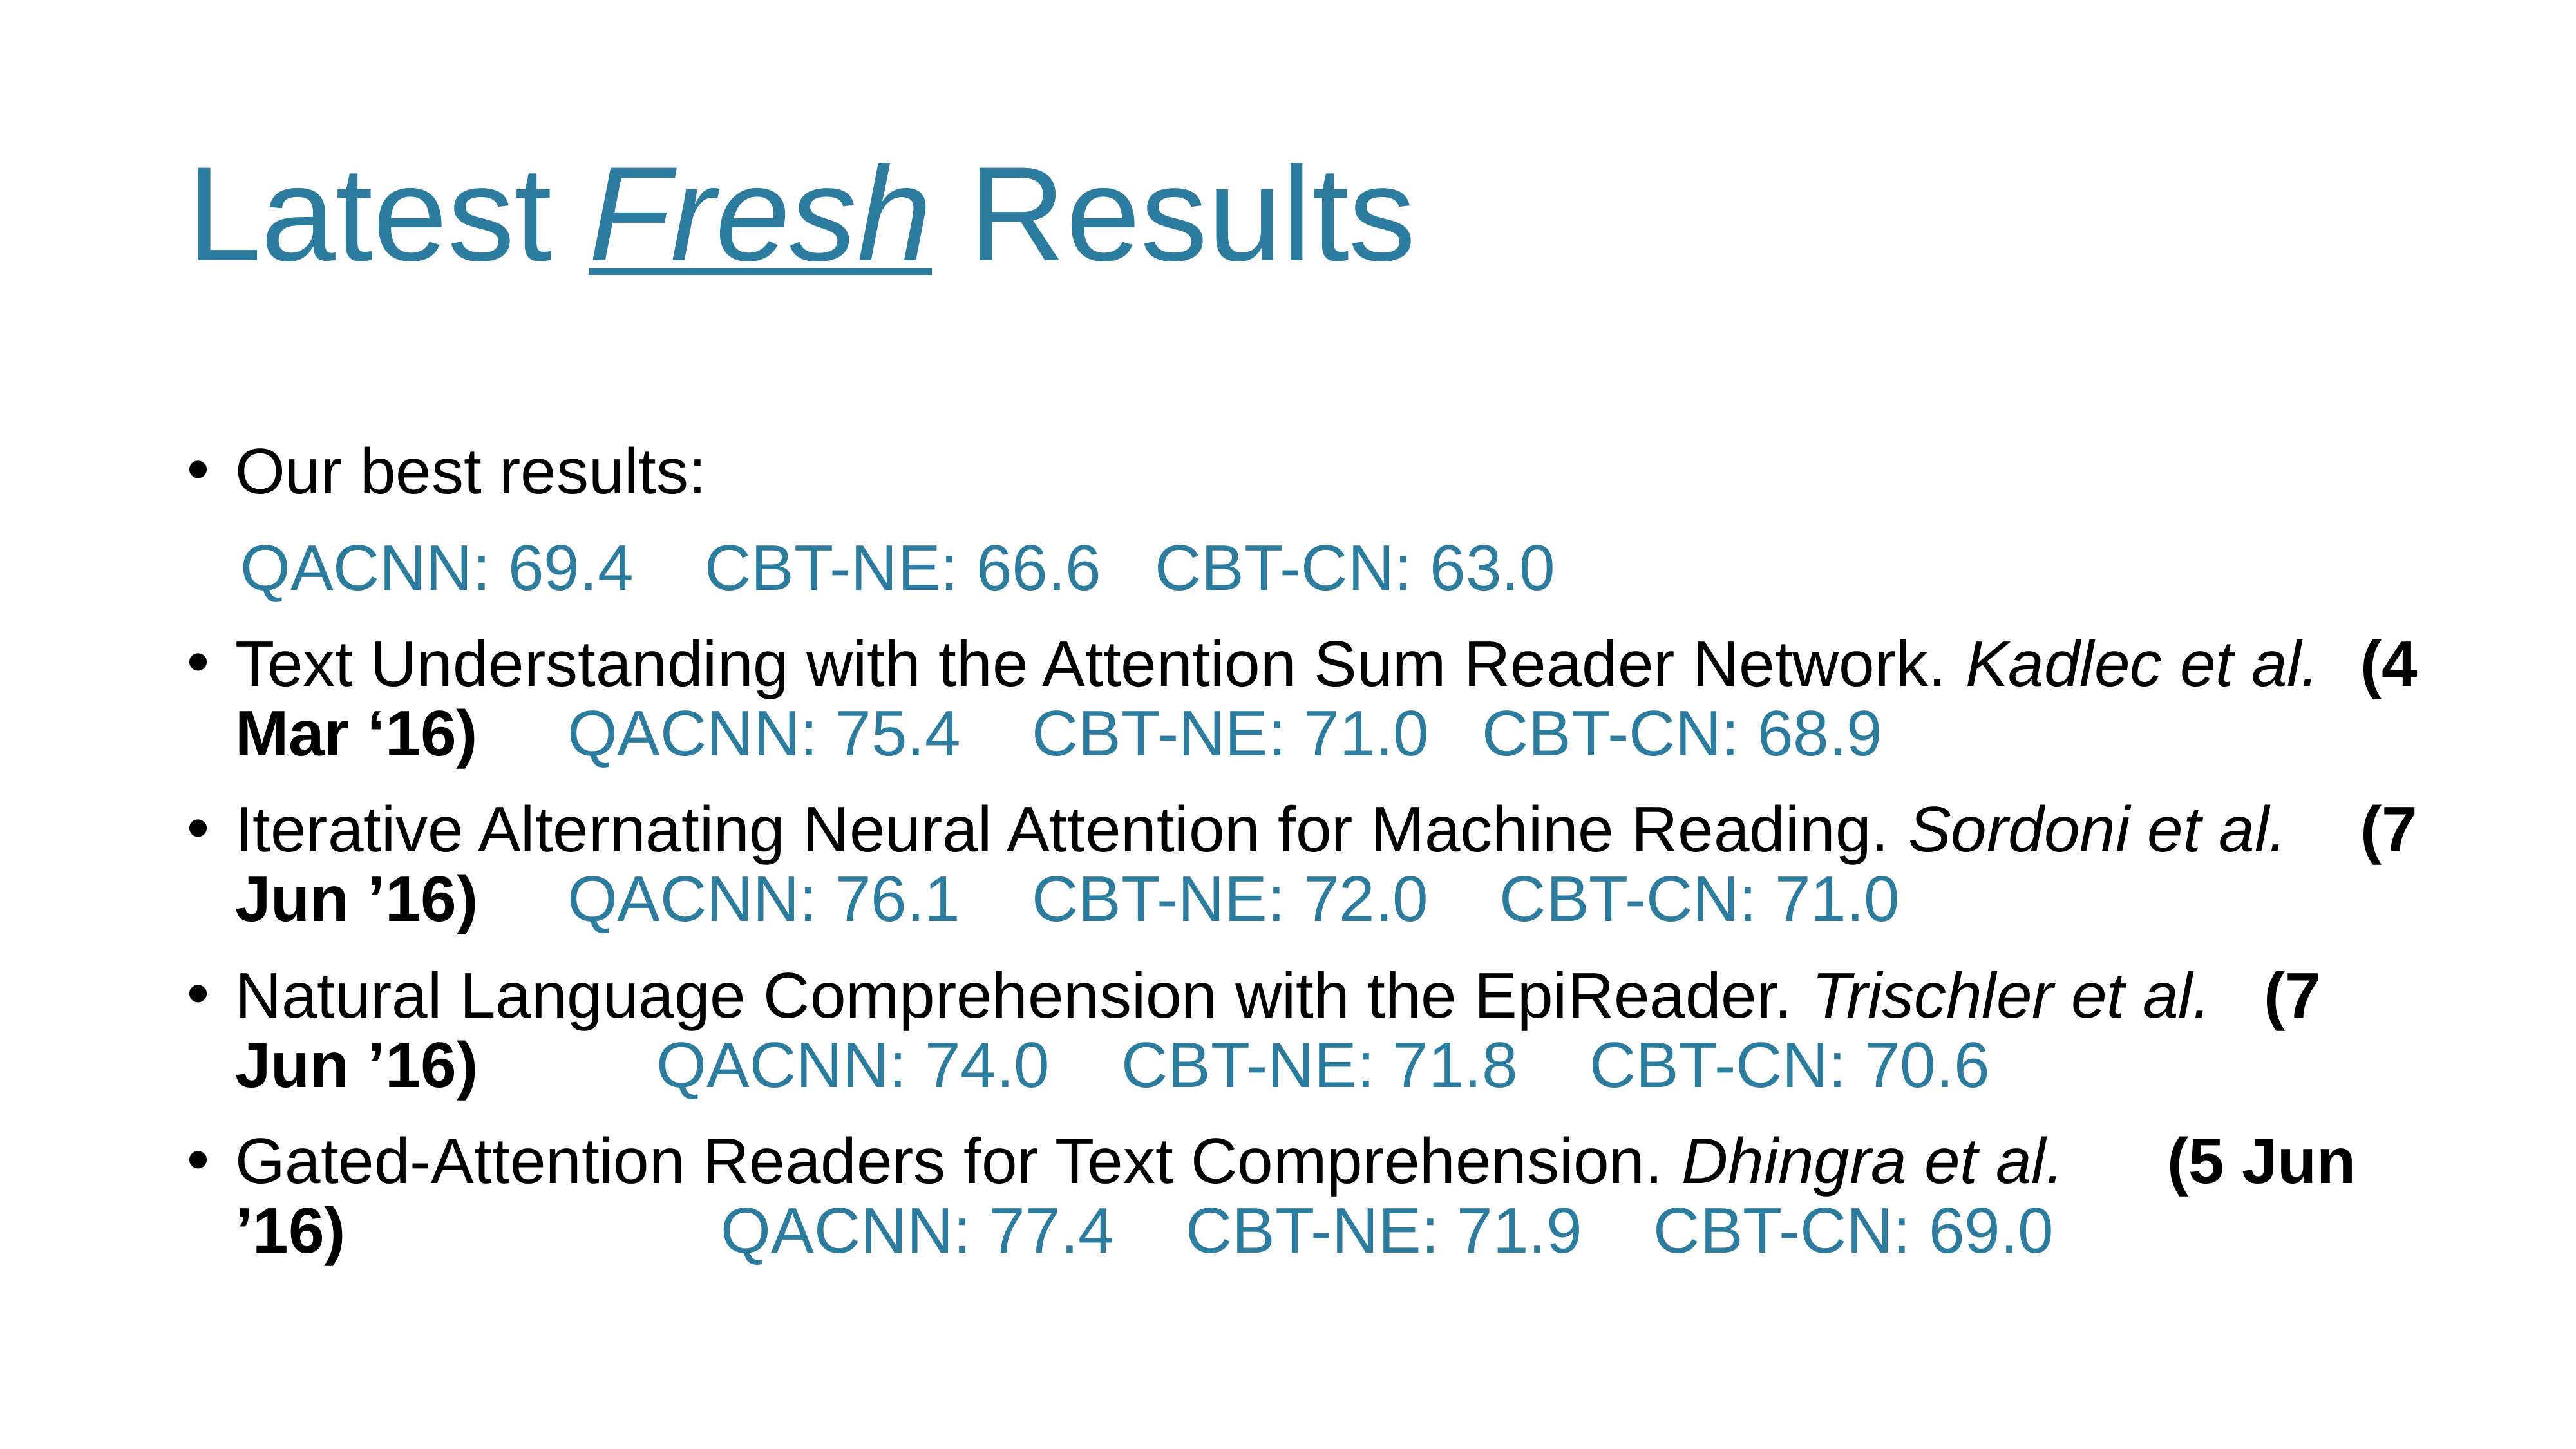

# Latest Fresh Results

Our best results:
   QACNN: 69.4    CBT-NE: 66.6   CBT-CN: 63.0
Text Understanding with the Attention Sum Reader Network. Kadlec et al.	(4 Mar ‘16)     QACNN: 75.4    CBT-NE: 71.0   CBT-CN: 68.9
Iterative Alternating Neural Attention for Machine Reading. Sordoni et al. 	(7 Jun ’16)     QACNN: 76.1    CBT-NE: 72.0    CBT-CN: 71.0
Natural Language Comprehension with the EpiReader. Trischler et al. 	(7 Jun ’16)          QACNN: 74.0    CBT-NE: 71.8    CBT-CN: 70.6
Gated-Attention Readers for Text Comprehension. Dhingra et al.		(5 Jun ’16)                     QACNN: 77.4    CBT-NE: 71.9    CBT-CN: 69.0